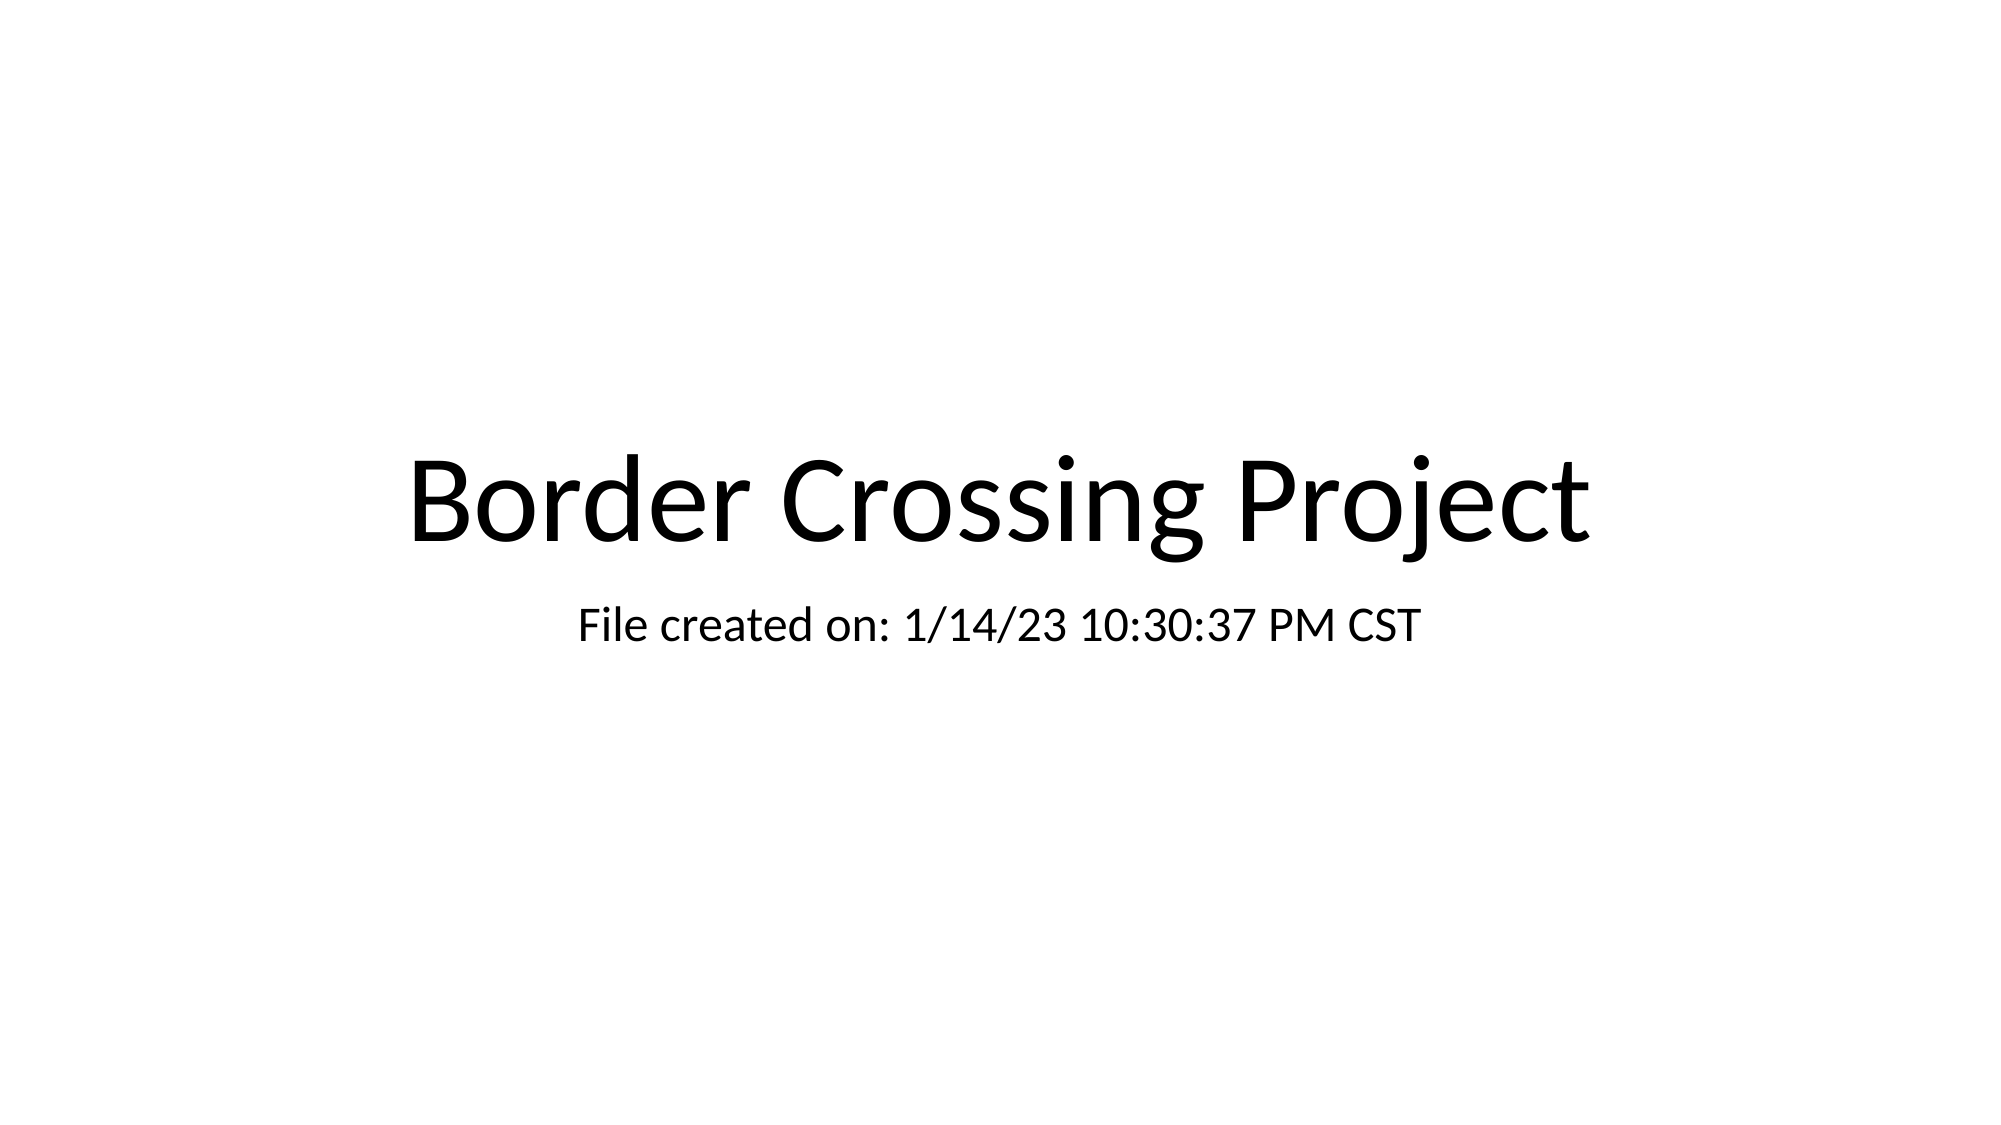

# Border Crossing Project
File created on: 1/14/23 10:30:37 PM CST